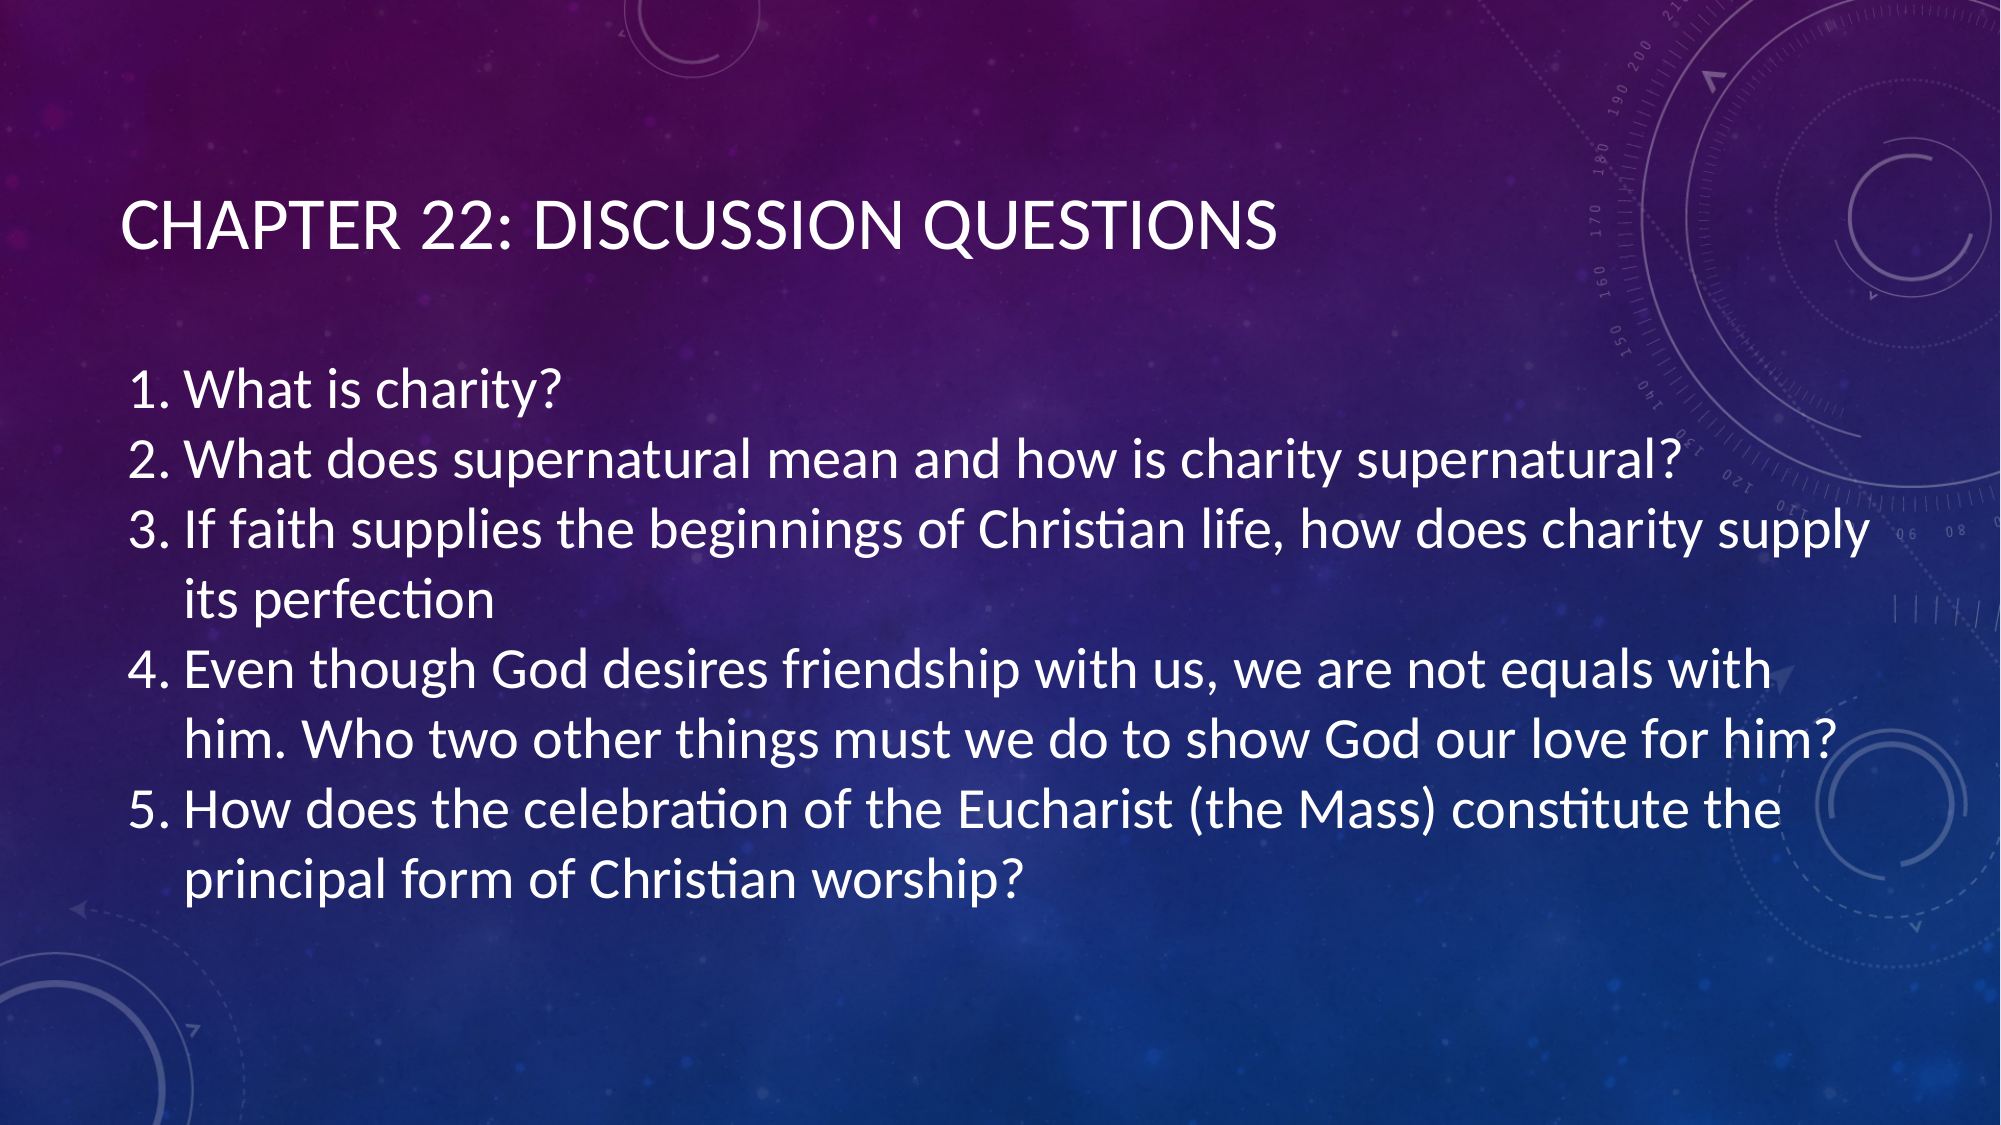

# Chapter 22: Discussion Questions
What is charity?
What does supernatural mean and how is charity supernatural?
If faith supplies the beginnings of Christian life, how does charity supply its perfection
Even though God desires friendship with us, we are not equals with him. Who two other things must we do to show God our love for him?
How does the celebration of the Eucharist (the Mass) constitute the principal form of Christian worship?